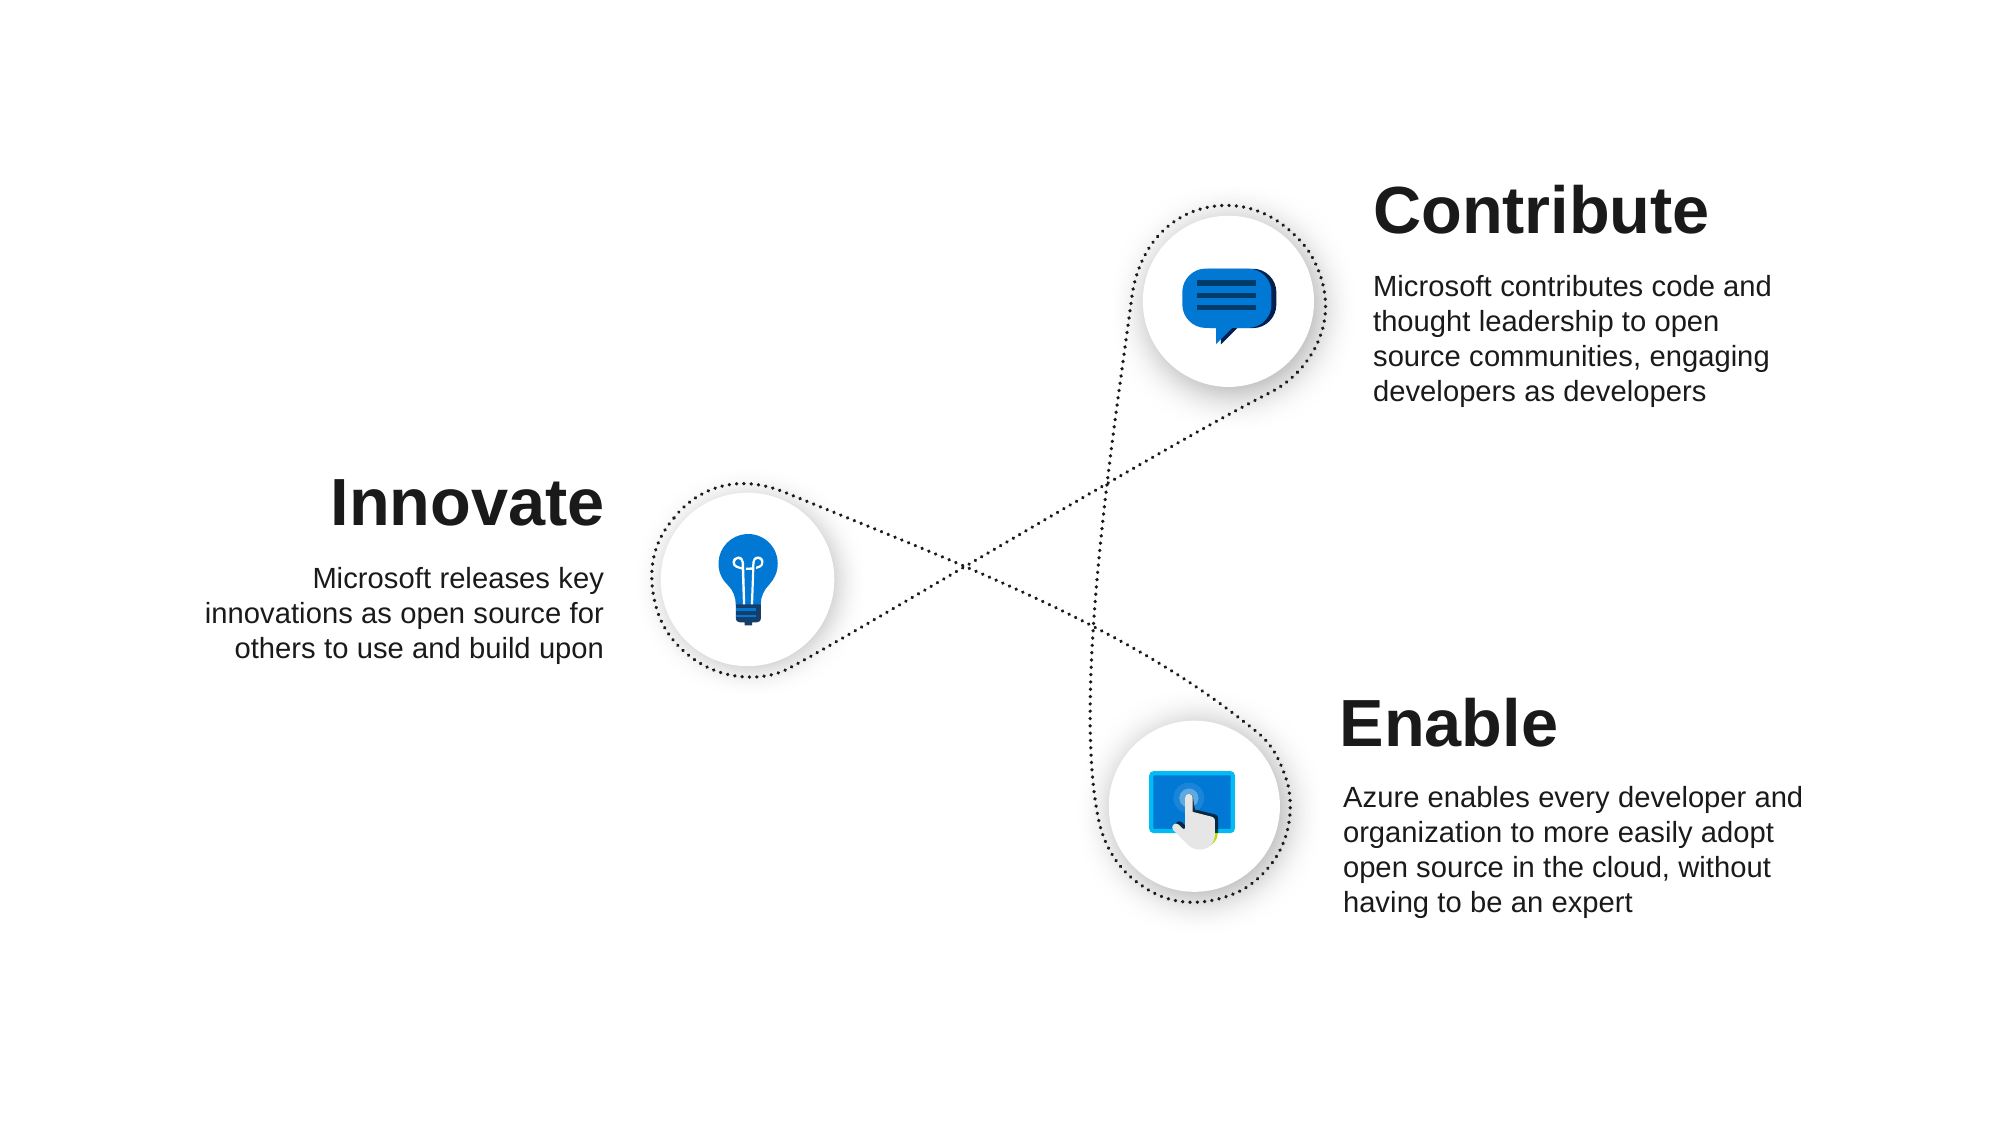

Contribute

Microsoft contributes code and thought leadership to open source communities, engaging developers as developers

Innovate

Microsoft releases key innovations as open source for others to use and build upon
Enable

Azure enables every developer and organization to more easily adopt open source in the cloud, without having to be an expert